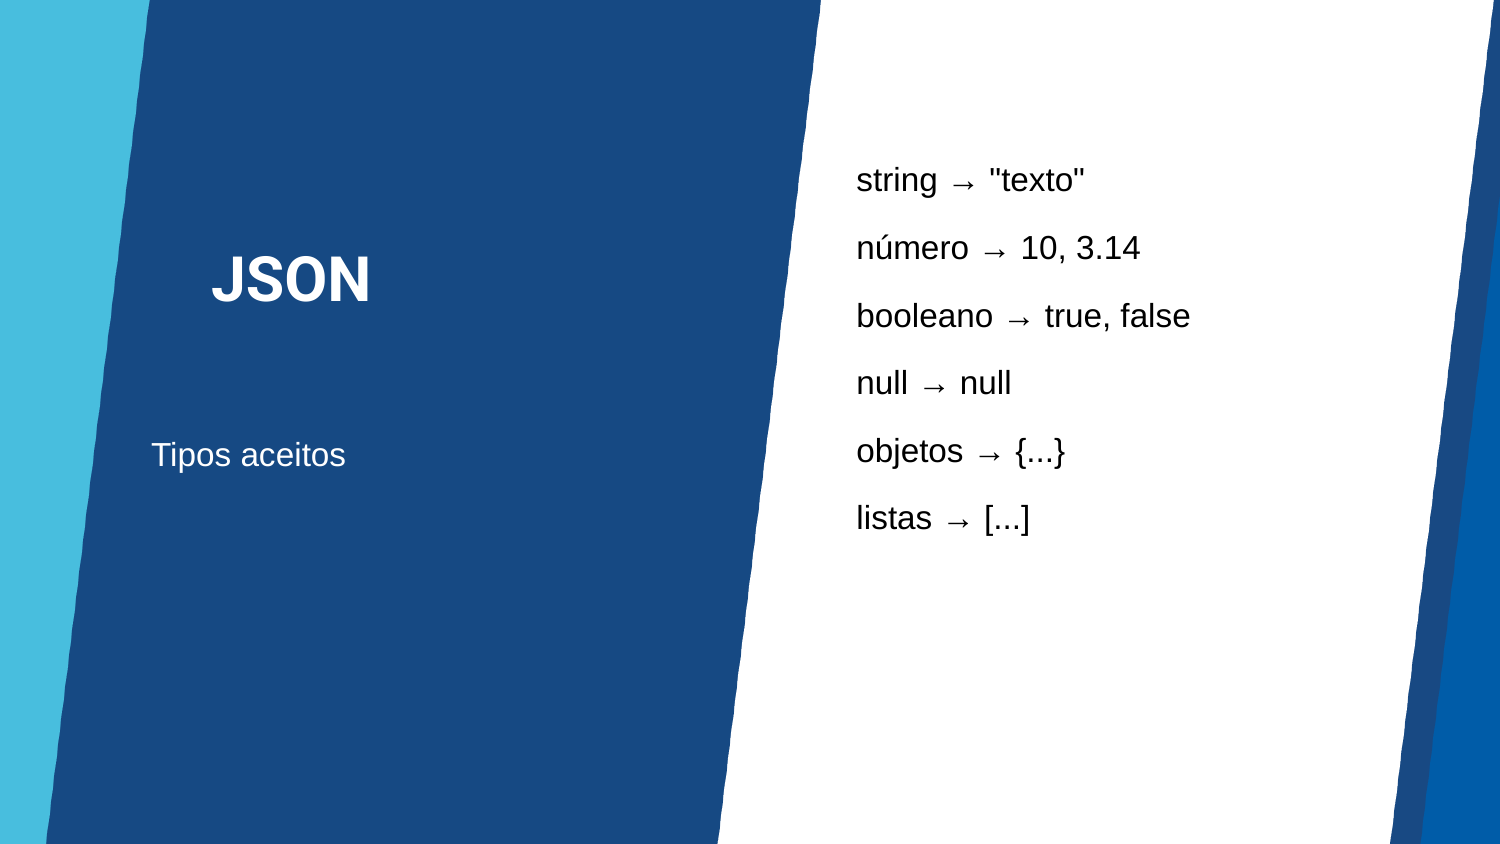

# JSON
string → "texto"
número → 10, 3.14
booleano → true, false
null → null
objetos → {...}
listas → [...]
Tipos aceitos